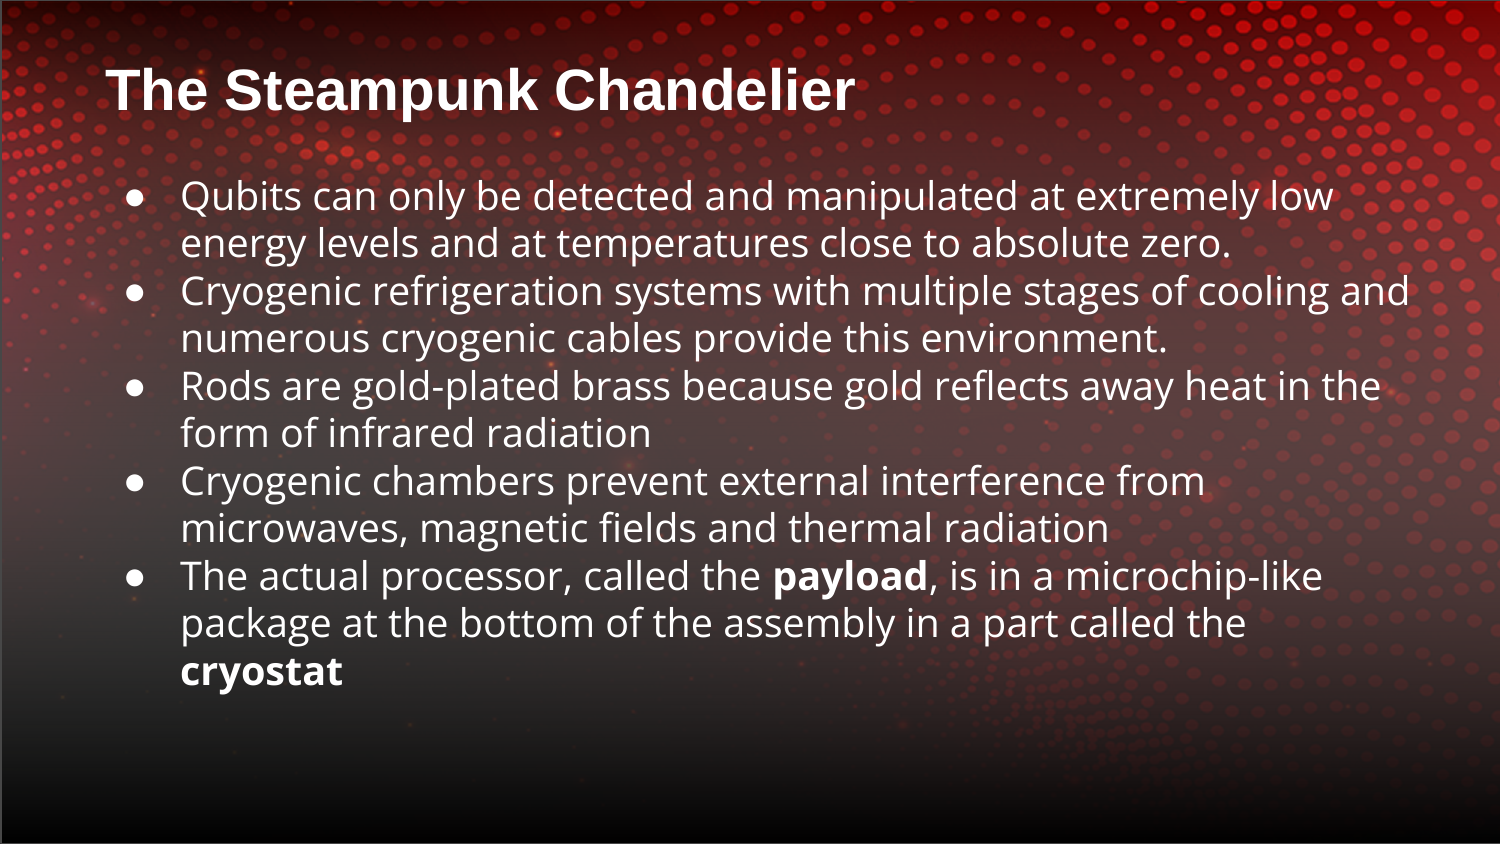

# The Steampunk Chandelier
Qubits can only be detected and manipulated at extremely low energy levels and at temperatures close to absolute zero.
Cryogenic refrigeration systems with multiple stages of cooling and numerous cryogenic cables provide this environment.
Rods are gold-plated brass because gold reflects away heat in the form of infrared radiation
Cryogenic chambers prevent external interference from microwaves, magnetic fields and thermal radiation
The actual processor, called the payload, is in a microchip-like package at the bottom of the assembly in a part called the cryostat